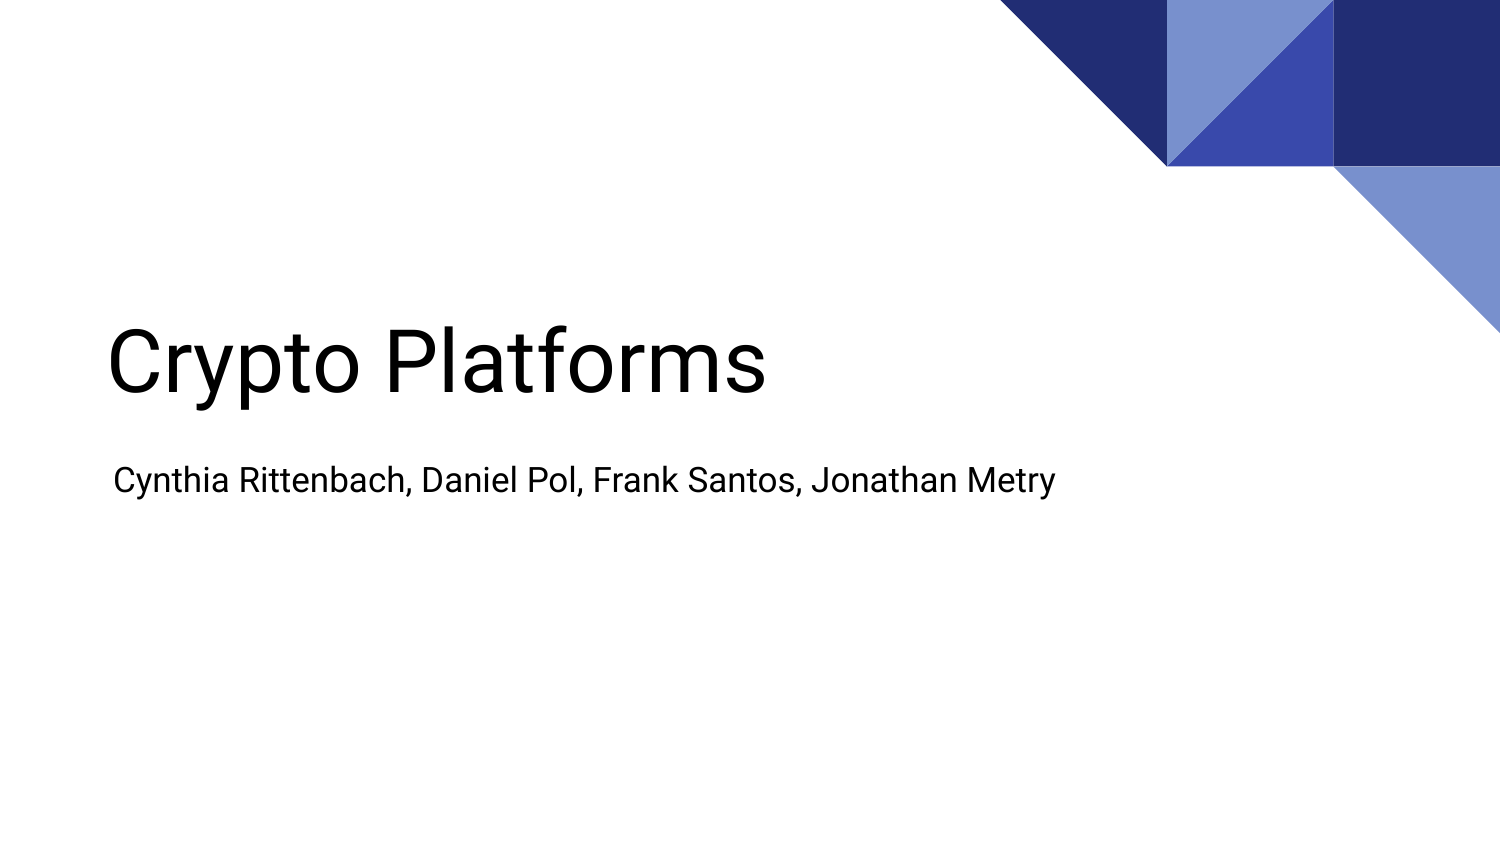

# Crypto Platforms
Cynthia Rittenbach, Daniel Pol, Frank Santos, Jonathan Metry